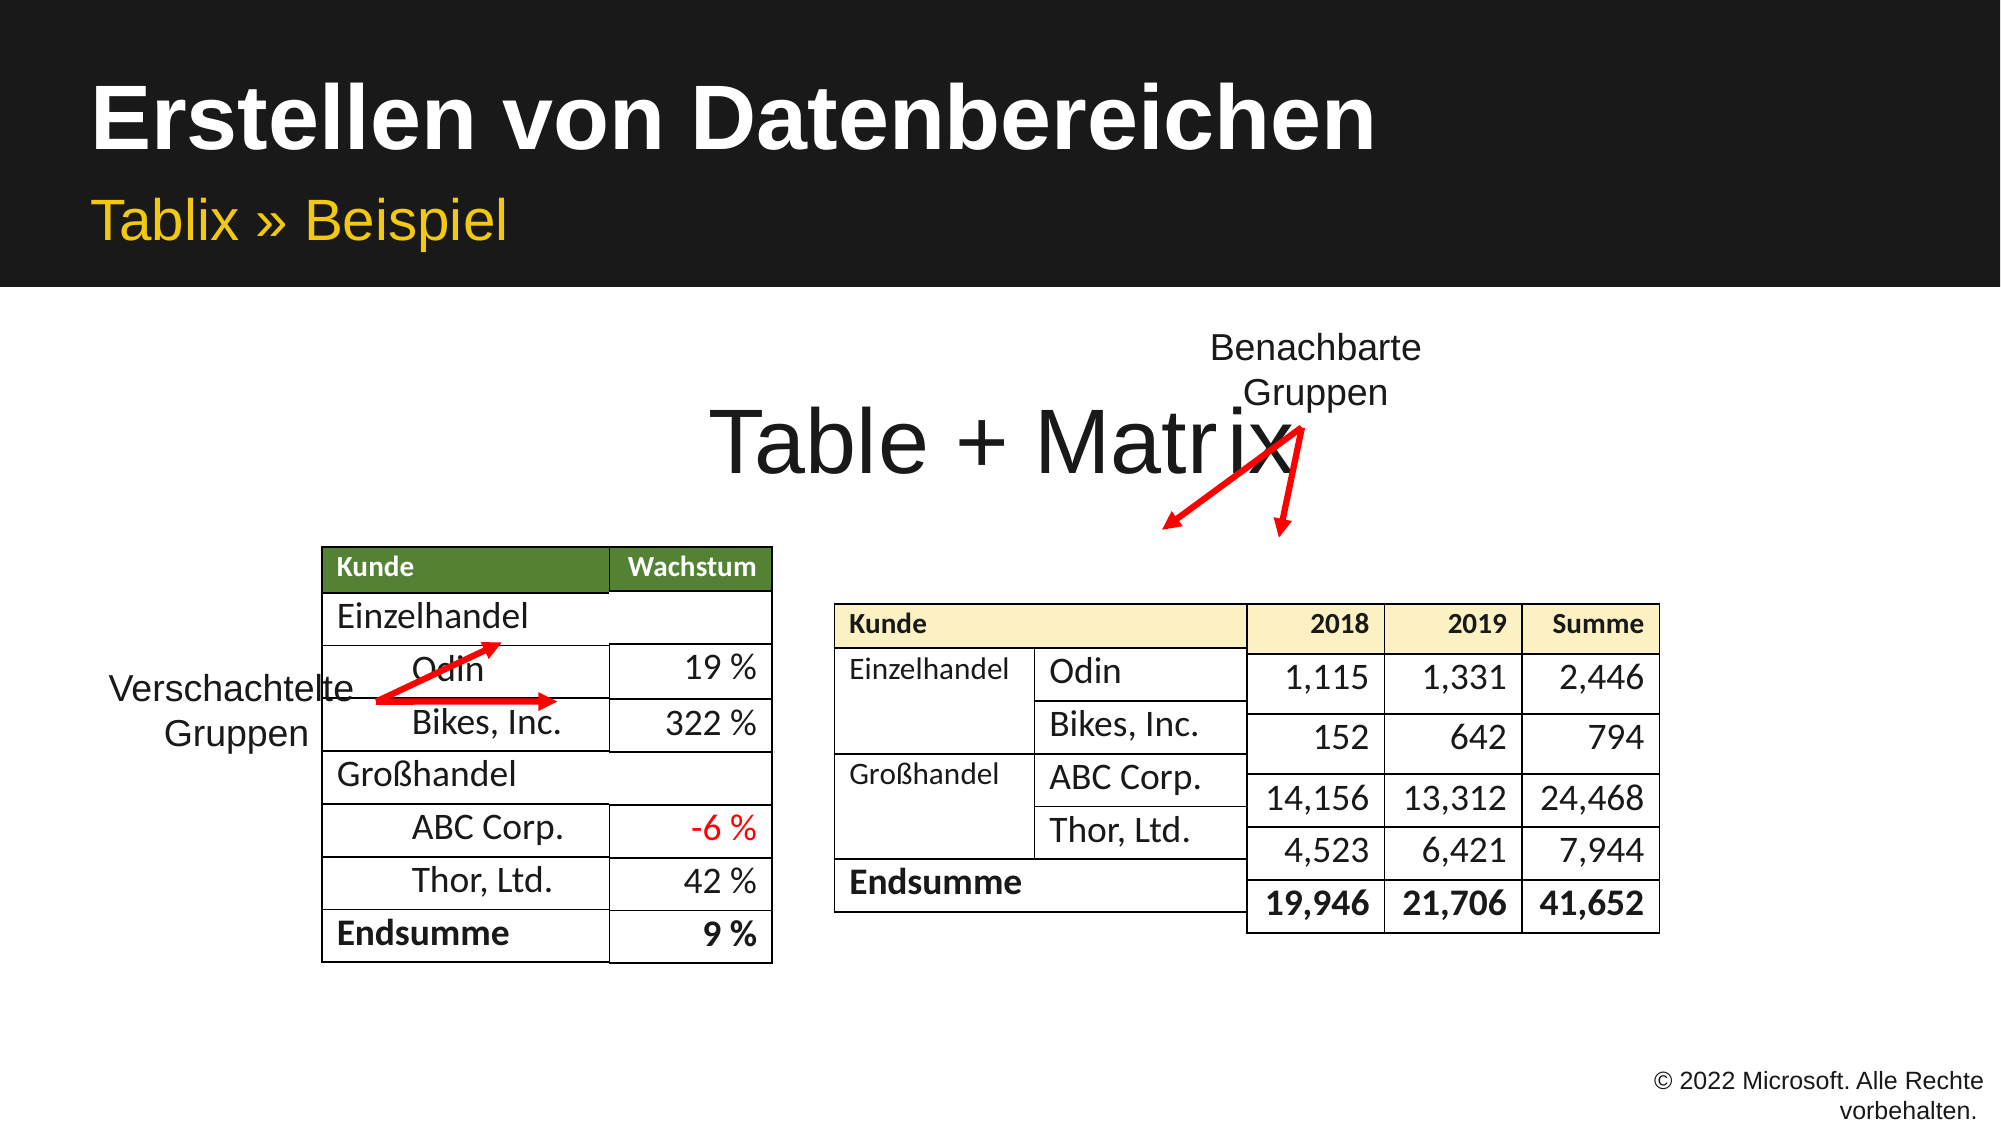

# Erstellen von Datenbereichen
Tablix » Beispiel
Benachbarte
Gruppen

e + Matr
Tabl
ix

| Kunde |
| --- |
| Einzelhandel |
| Odin |
| Bikes, Inc. |
| Großhandel |
| ABC Corp. |
| Thor, Ltd. |
| Endsumme |
| Wachstum |
| --- |
|  |
| 19 % |
| 322 % |
|  |
| -6 % |
| 42 % |
| 9 % |
| Kunde |  |
| --- | --- |
| Einzelhandel | Odin |
|  | Bikes, Inc. |
| Großhandel | ABC Corp. |
|  | Thor, Ltd. |
| Endsumme |  |
| 2018 | 2019 | Summe |
| --- | --- | --- |

Verschachtelte
Gruppen

| 1,115 | 1,331 | 2,446 |
| --- | --- | --- |
| 152 | 642 | 794 |
| 14,156 | 13,312 | 24,468 |
| --- | --- | --- |
| 4,523 | 6,421 | 7,944 |
| 19,946 | 21,706 | 41,652 |
© 2022 Microsoft. Alle Rechte vorbehalten.